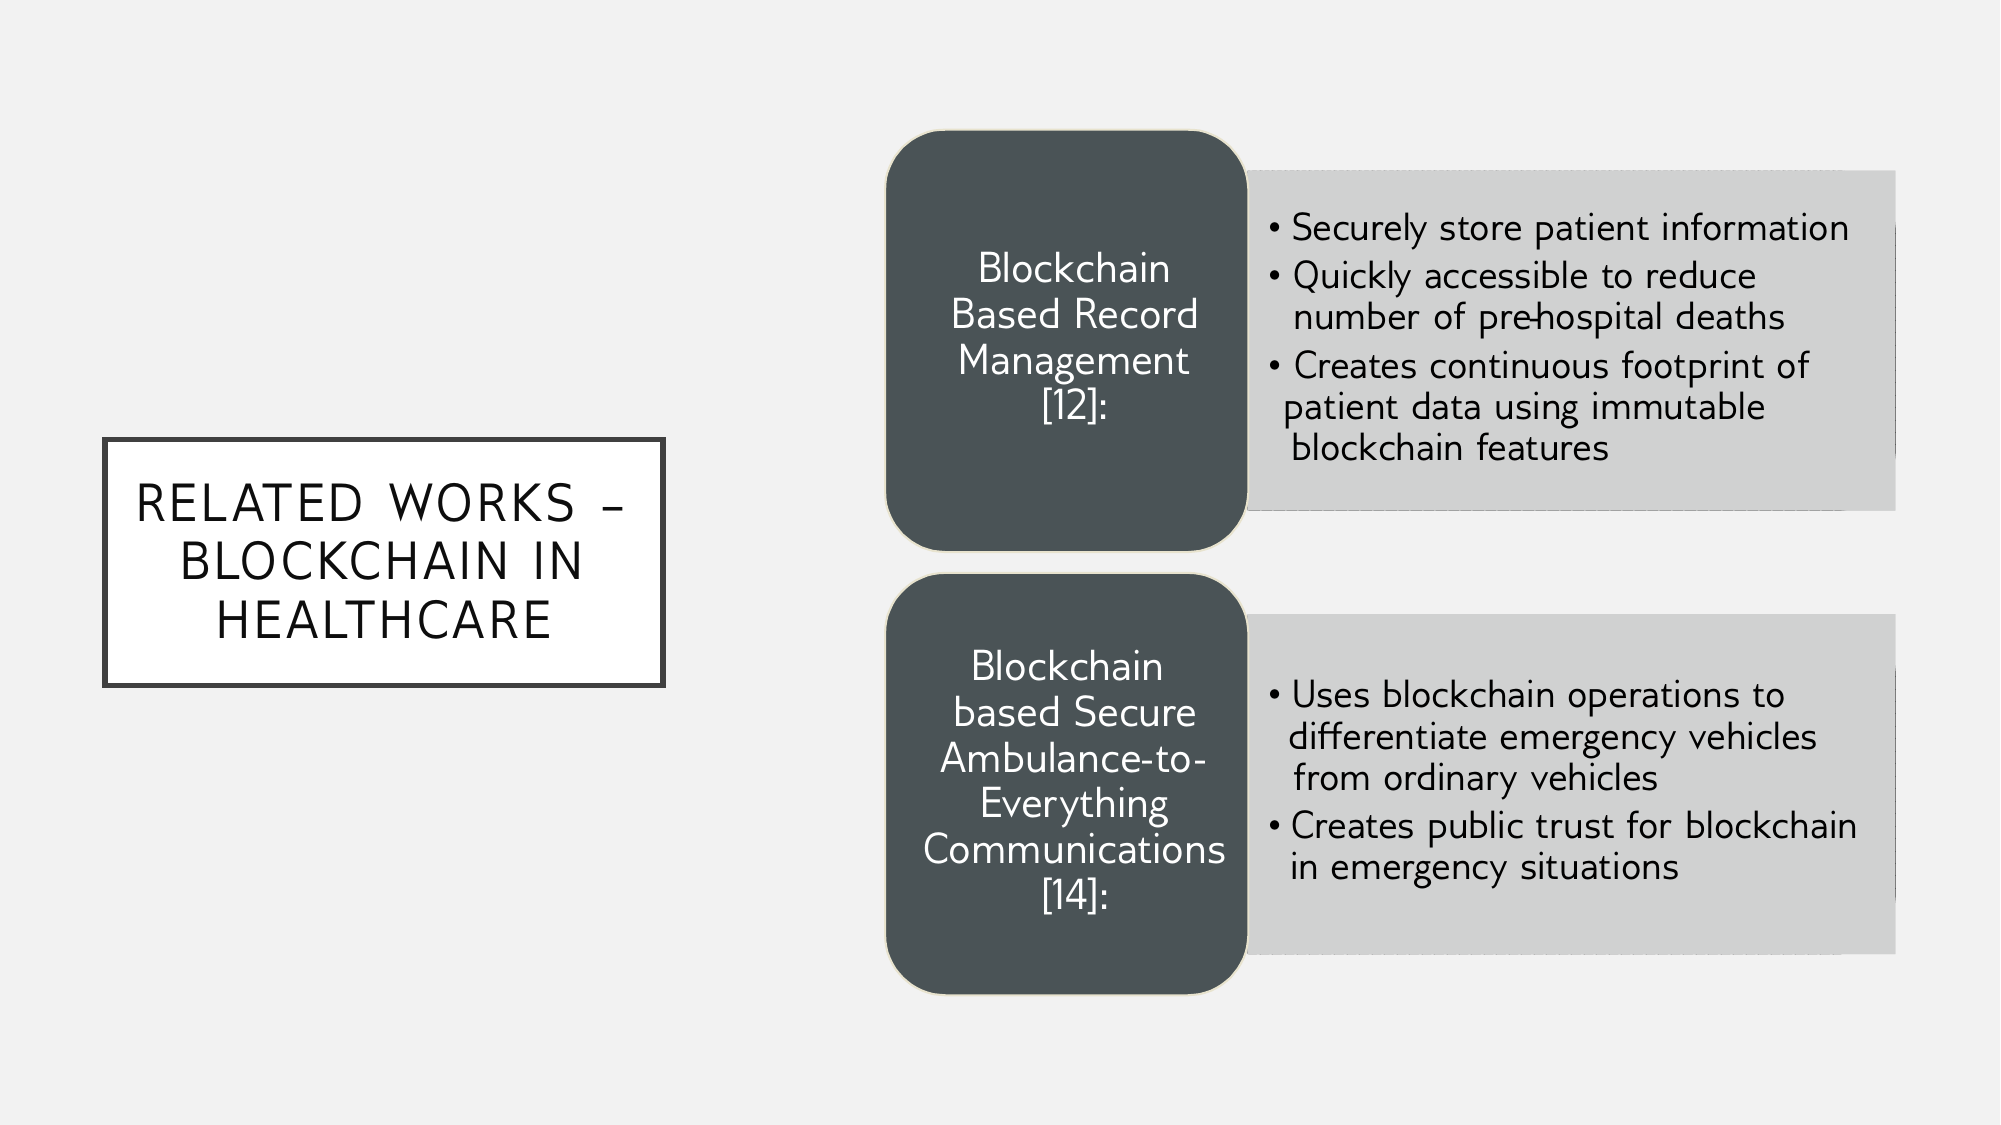

•
Securely store patient information
Blockchain
•
Quickly accessible to reduce
Based Record
number of pre
-
hospital deaths
Management
•
Creates continuous footprint of
[12]:
patient data using immutable
blockchain features
# Related works – Blockchain in Healthcare

Blockchain

•
Uses blockchain operations to
based Secure
differentiate emergency vehicles
Ambulance
-
to
-
from ordinary vehicles
Everything
•
Creates public trust for blockchain
Communications
in emergency situations
[14]: